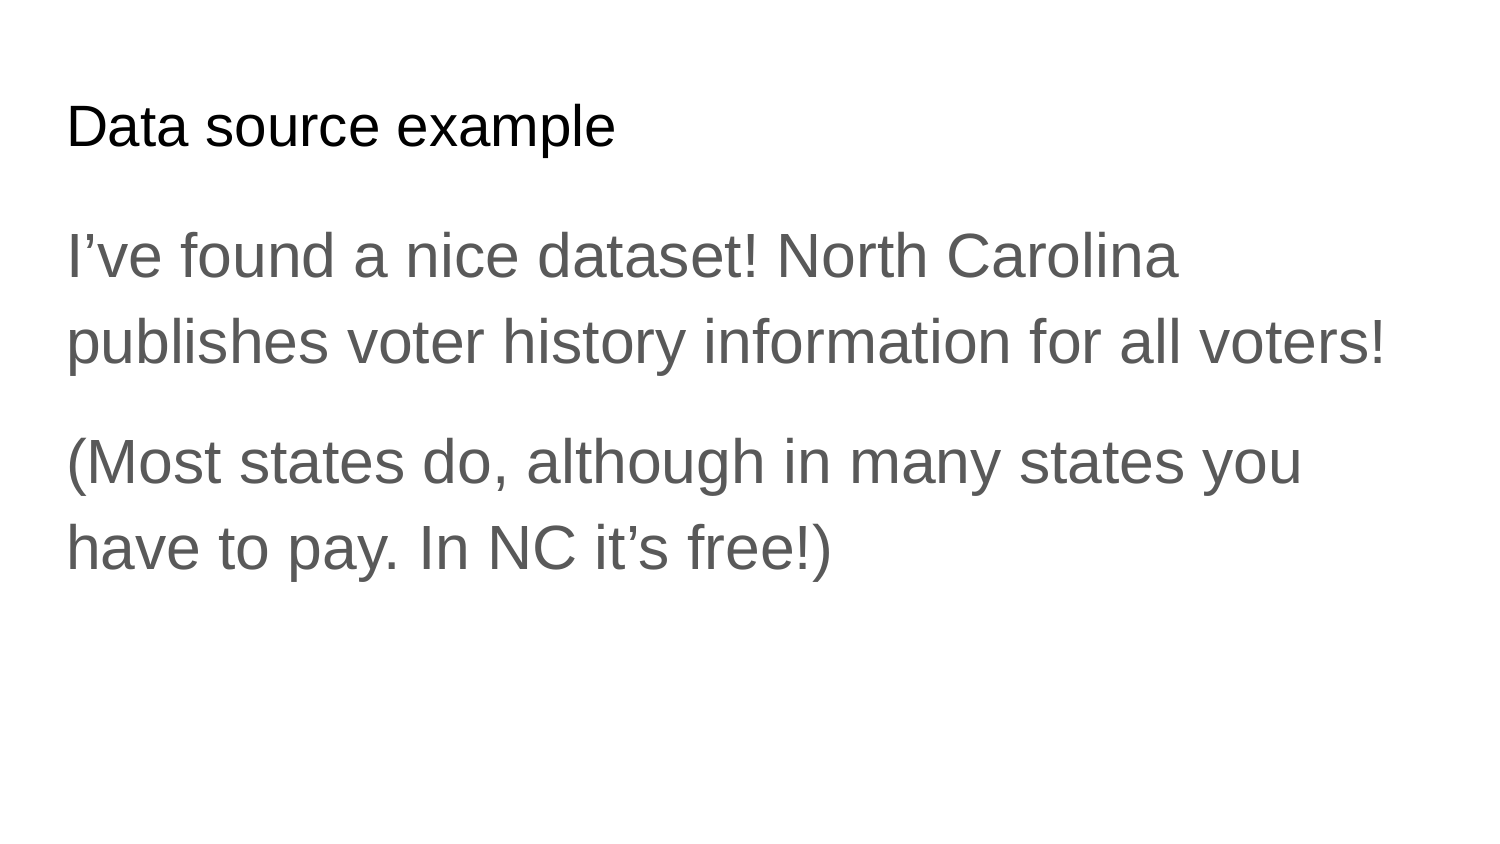

# Data source example
I’ve found a nice dataset! North Carolina publishes voter history information for all voters!
(Most states do, although in many states you have to pay. In NC it’s free!)